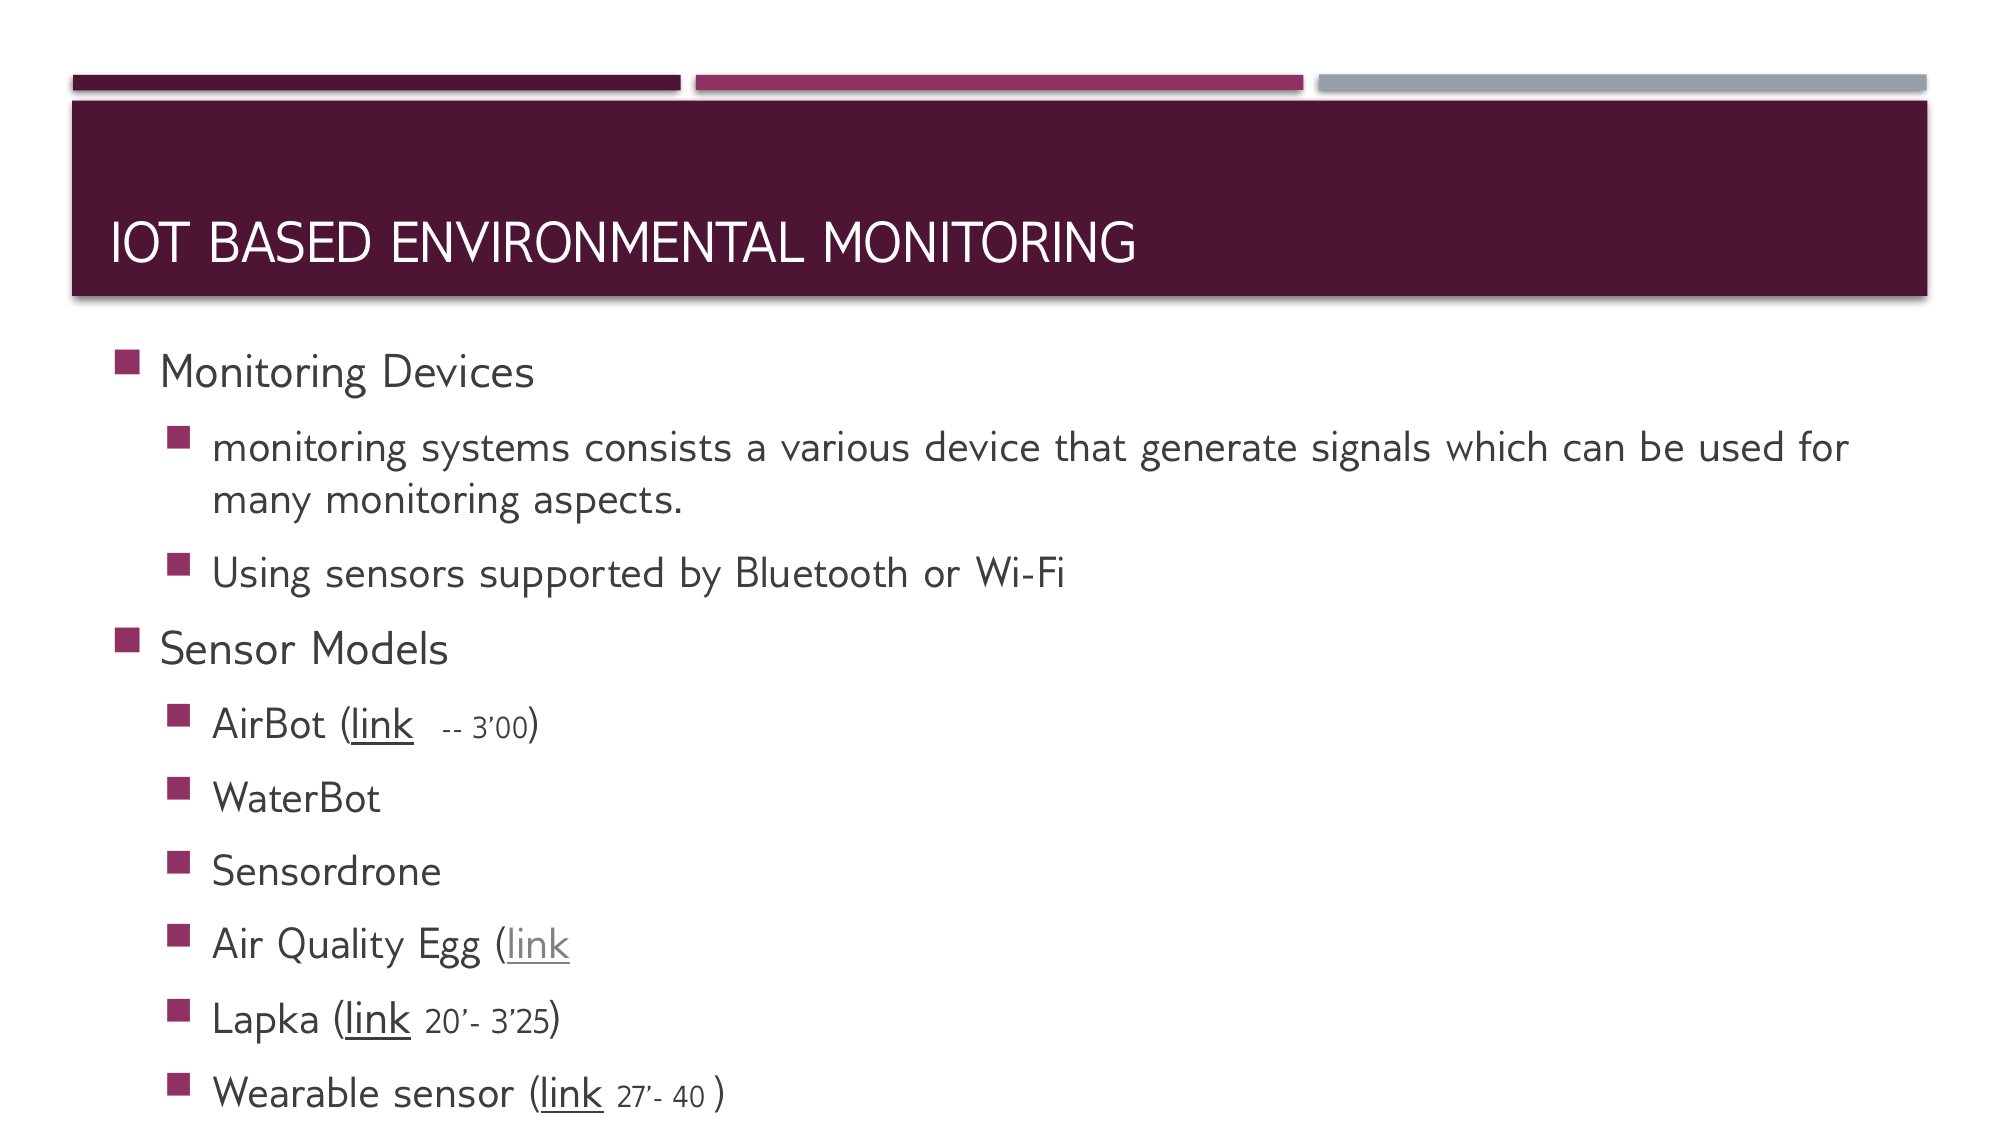

# IoT based environmental monitoring
Monitoring Devices
monitoring systems consists a various device that generate signals which can be used for many monitoring aspects.
Using sensors supported by Bluetooth or Wi-Fi
Sensor Models
AirBot (link  -- 3’00)
WaterBot
Sensordrone
Air Quality Egg (link
Lapka (link 20’- 3’25)
Wearable sensor (link 27’- 40 )